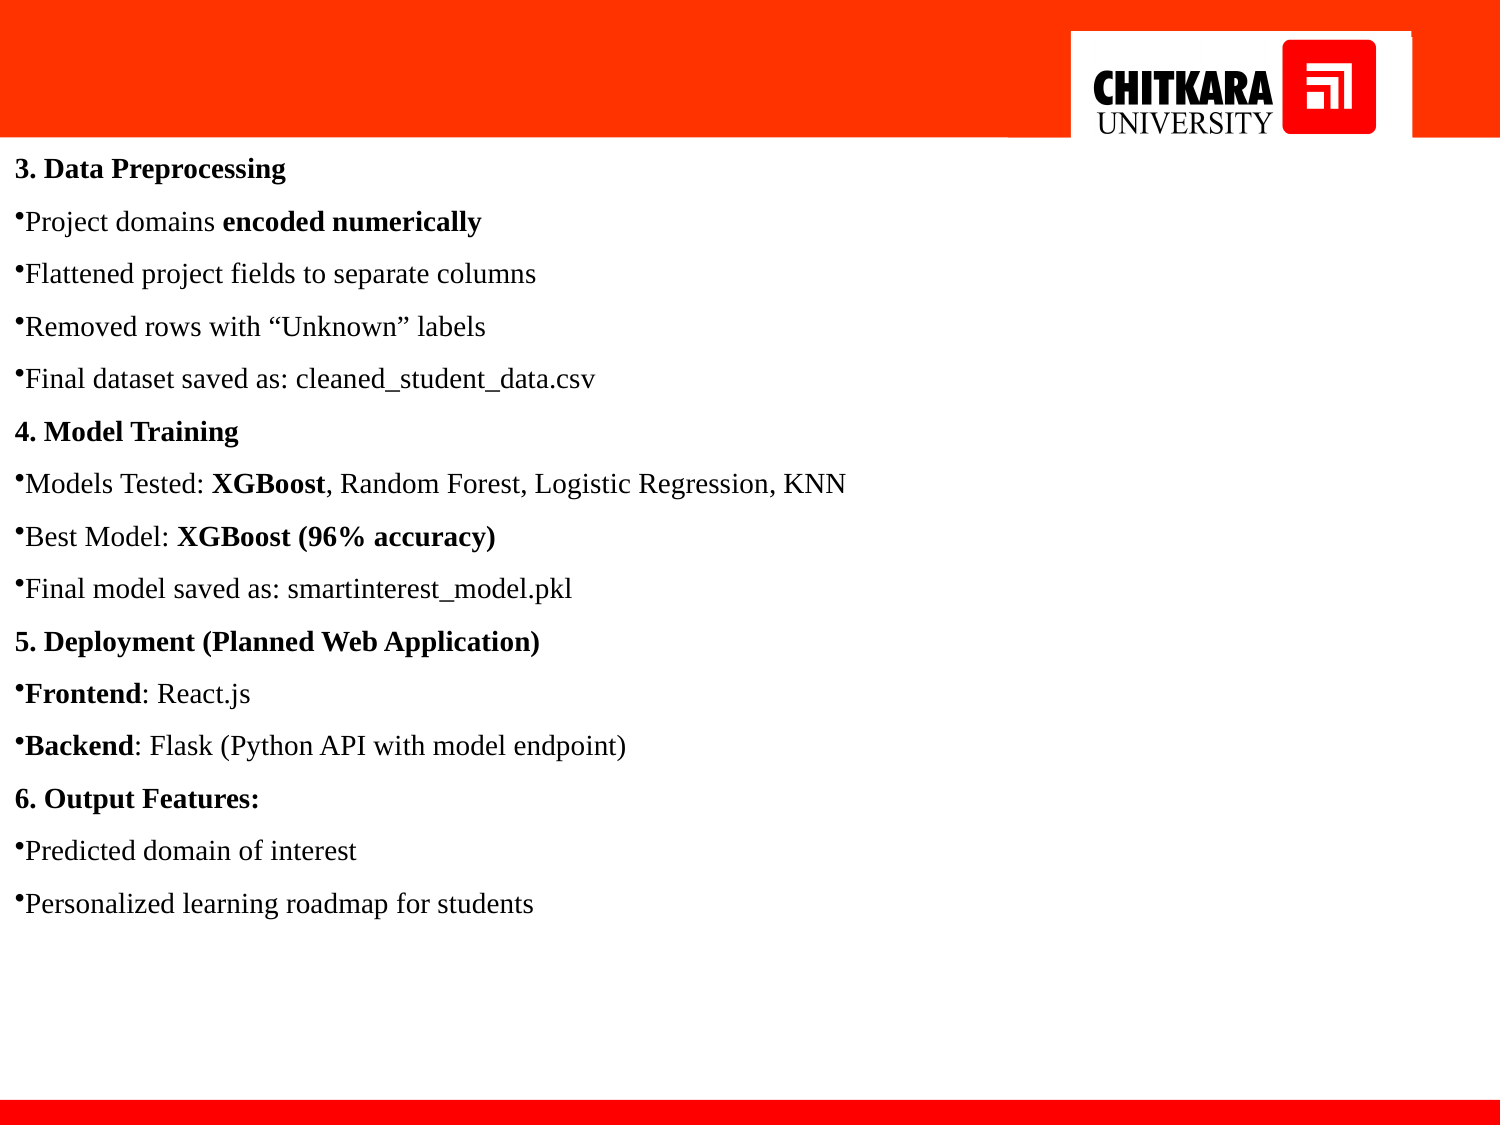

3. Data Preprocessing
Project domains encoded numerically
Flattened project fields to separate columns
Removed rows with “Unknown” labels
Final dataset saved as: cleaned_student_data.csv
4. Model Training
Models Tested: XGBoost, Random Forest, Logistic Regression, KNN
Best Model: XGBoost (96% accuracy)
Final model saved as: smartinterest_model.pkl
5. Deployment (Planned Web Application)
Frontend: React.js
Backend: Flask (Python API with model endpoint)
6. Output Features:
Predicted domain of interest
Personalized learning roadmap for students